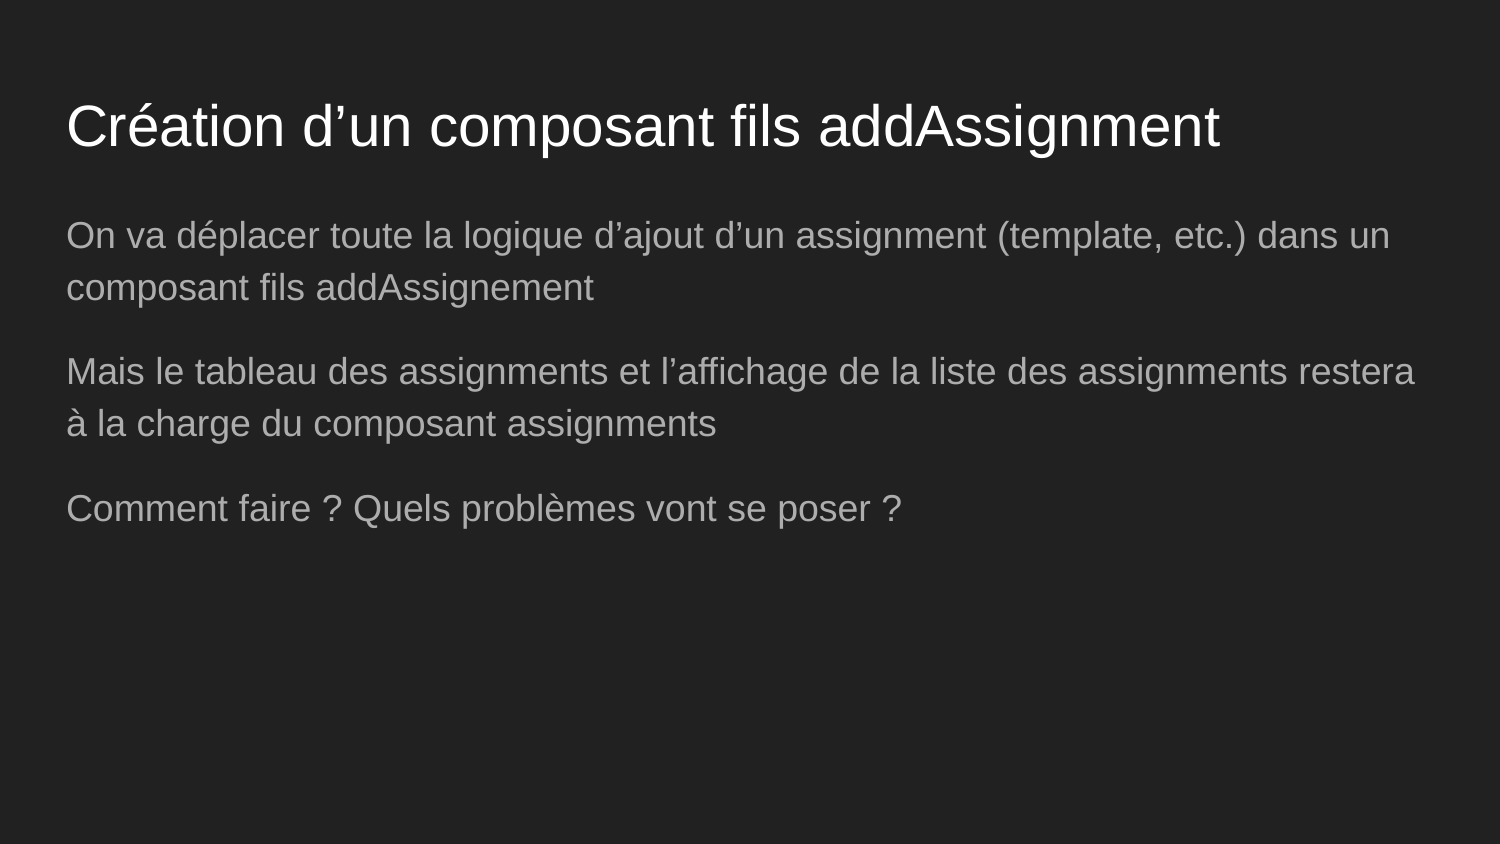

# Création d’un composant fils addAssignment
On va déplacer toute la logique d’ajout d’un assignment (template, etc.) dans un composant fils addAssignement
Mais le tableau des assignments et l’affichage de la liste des assignments restera à la charge du composant assignments
Comment faire ? Quels problèmes vont se poser ?